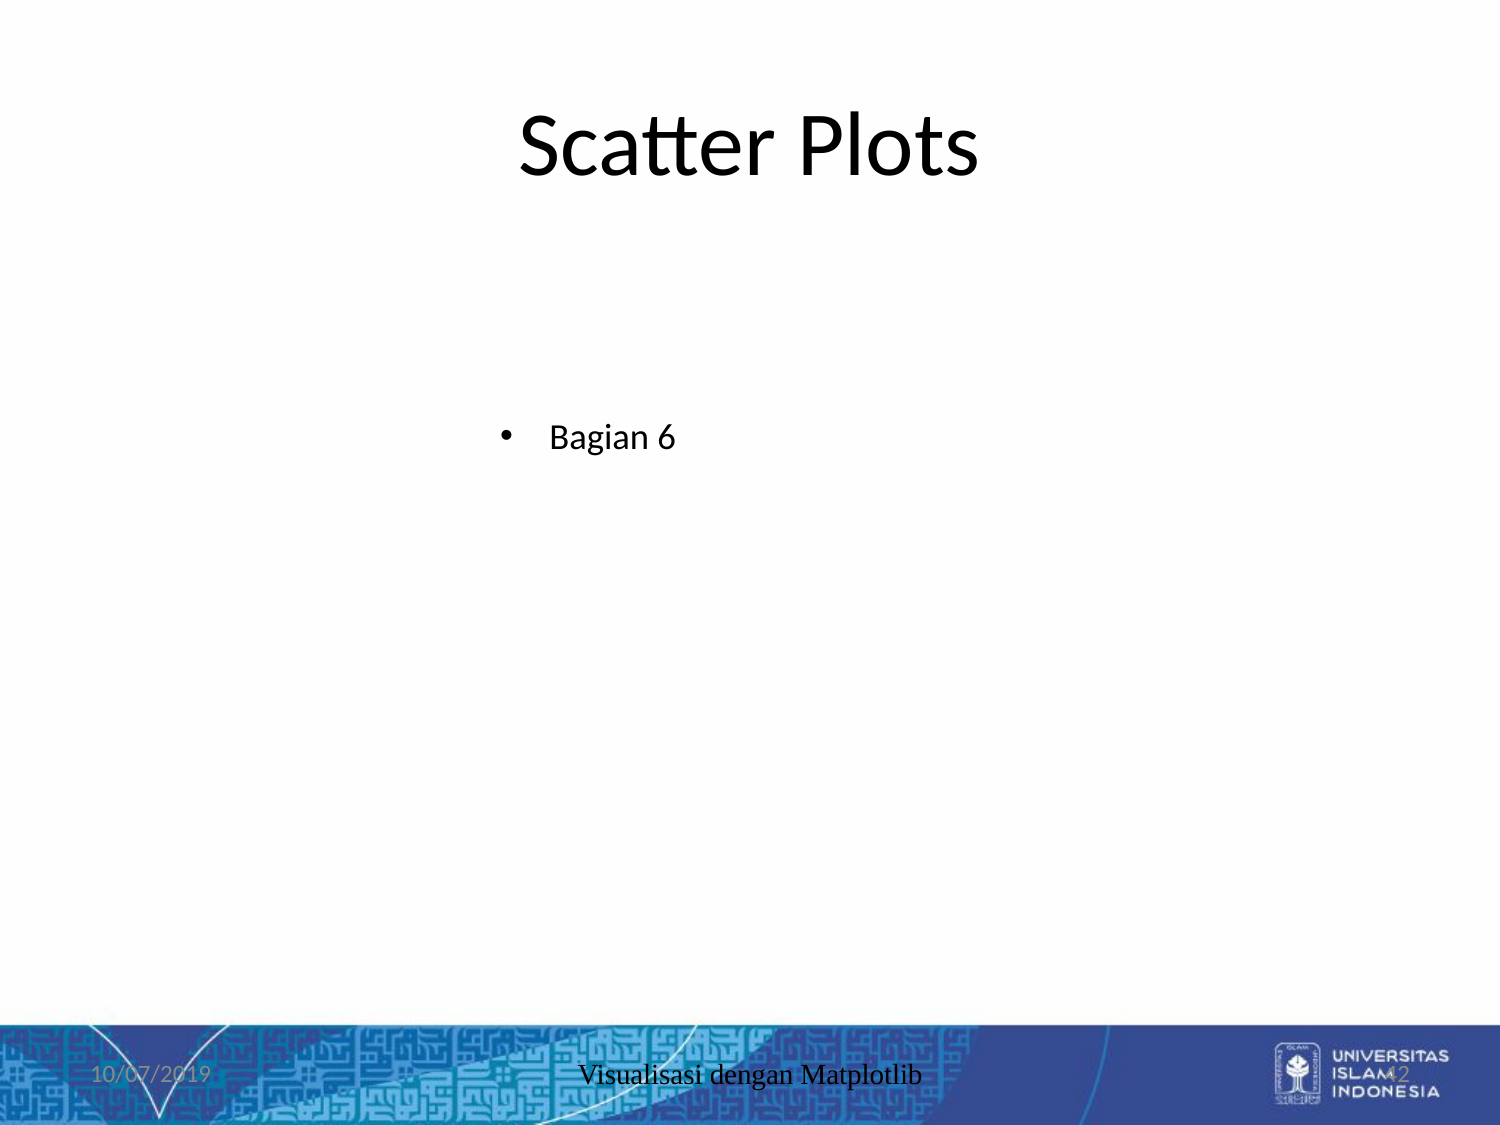

# Scatter Plots
Bagian 6
10/07/2019
Visualisasi dengan Matplotlib
42